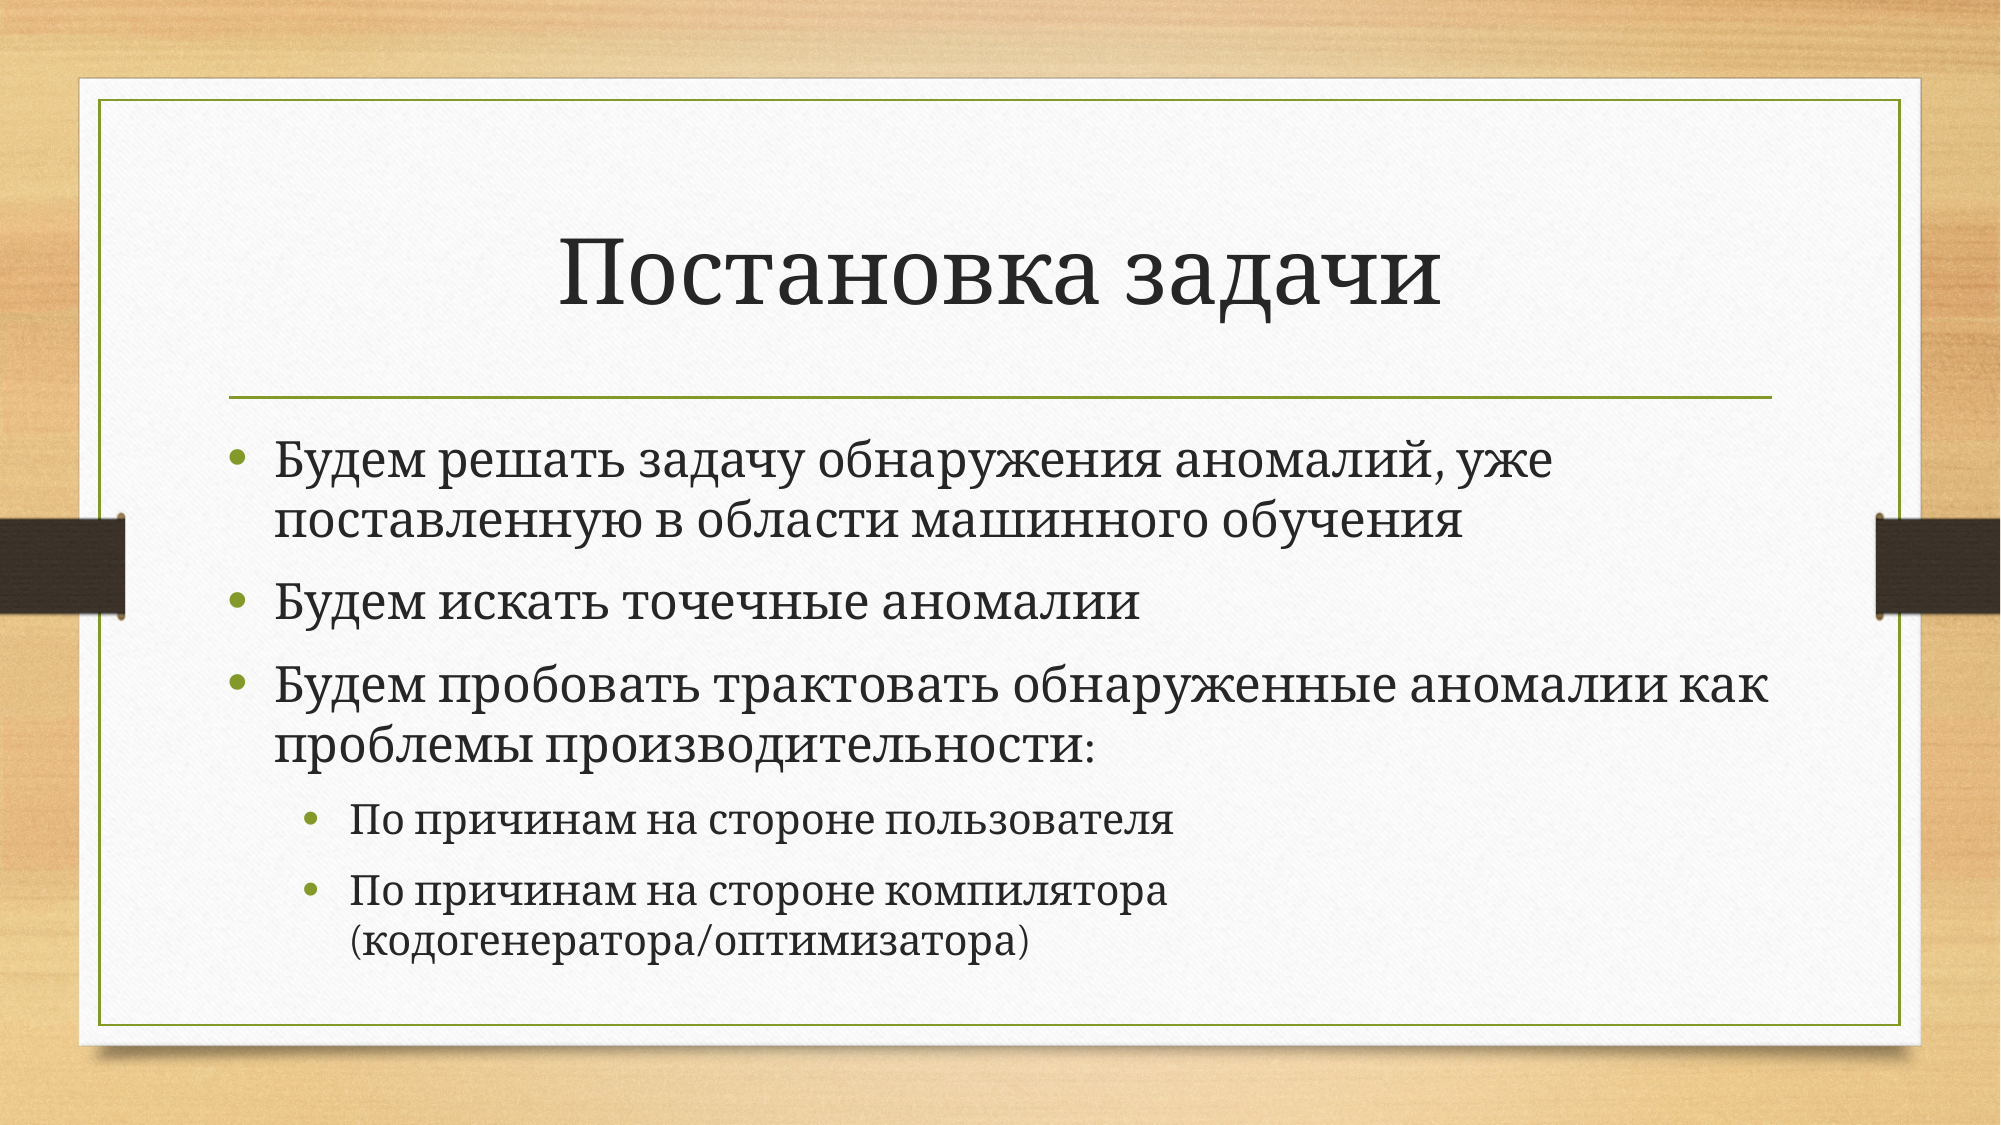

# Постановка задачи
Будем решать задачу обнаружения аномалий, уже поставленную в области машинного обучения
Будем искать точечные аномалии
Будем пробовать трактовать обнаруженные аномалии как проблемы производительности:
По причинам на стороне пользователя
По причинам на стороне компилятора (кодогенератора/оптимизатора)